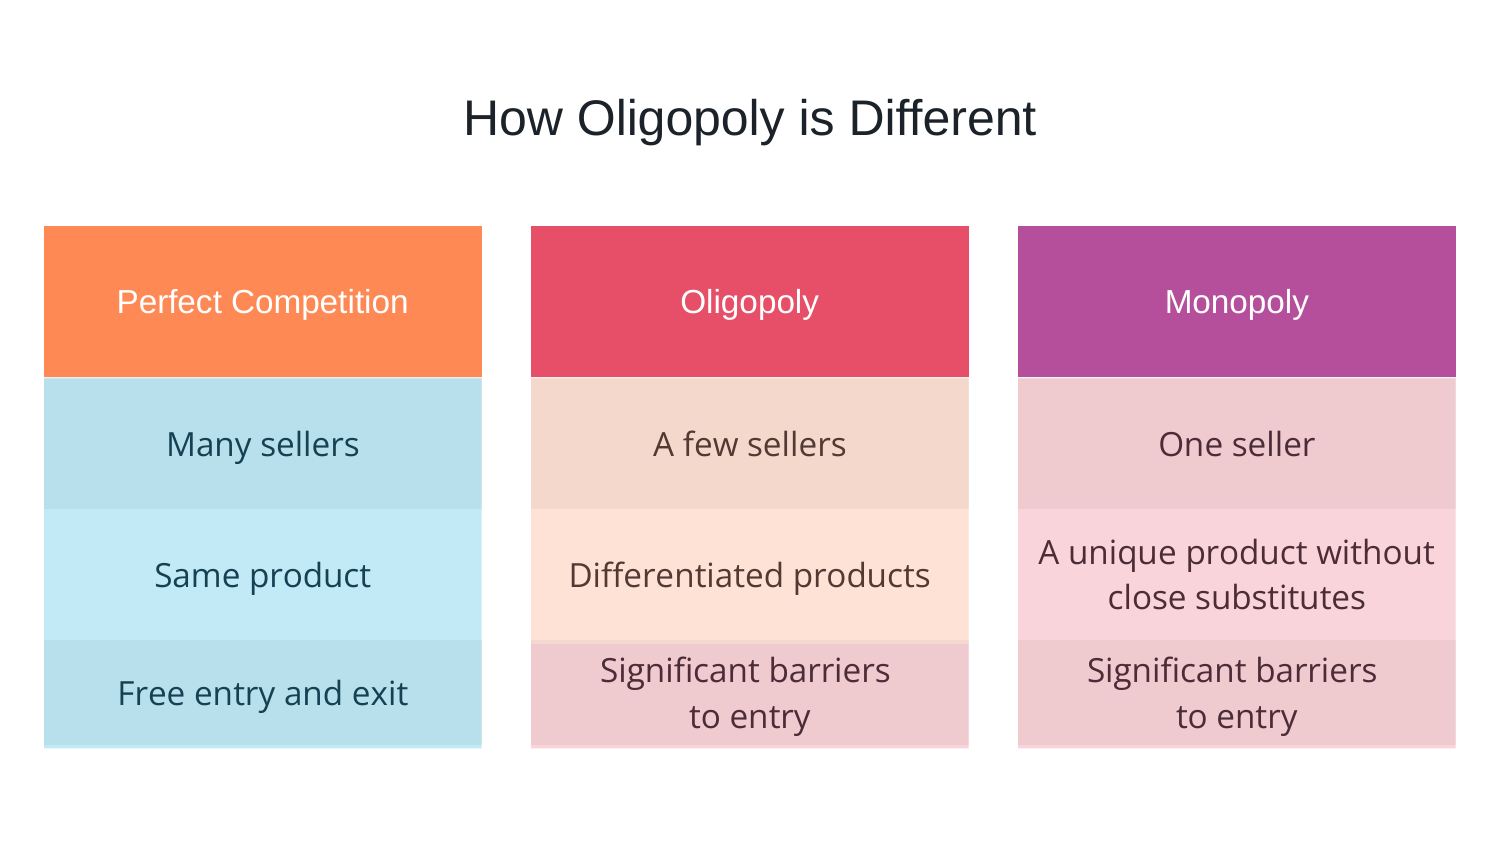

# How Oligopoly is Different
| Perfect Competition |
| --- |
| Many sellers |
| Same product |
| Free entry and exit |
| Oligopoly |
| --- |
| A few sellers |
| Differentiated products |
| Significant barriers to entry |
| Monopoly |
| --- |
| One seller |
| A unique product without close substitutes |
| Significant barriers to entry |